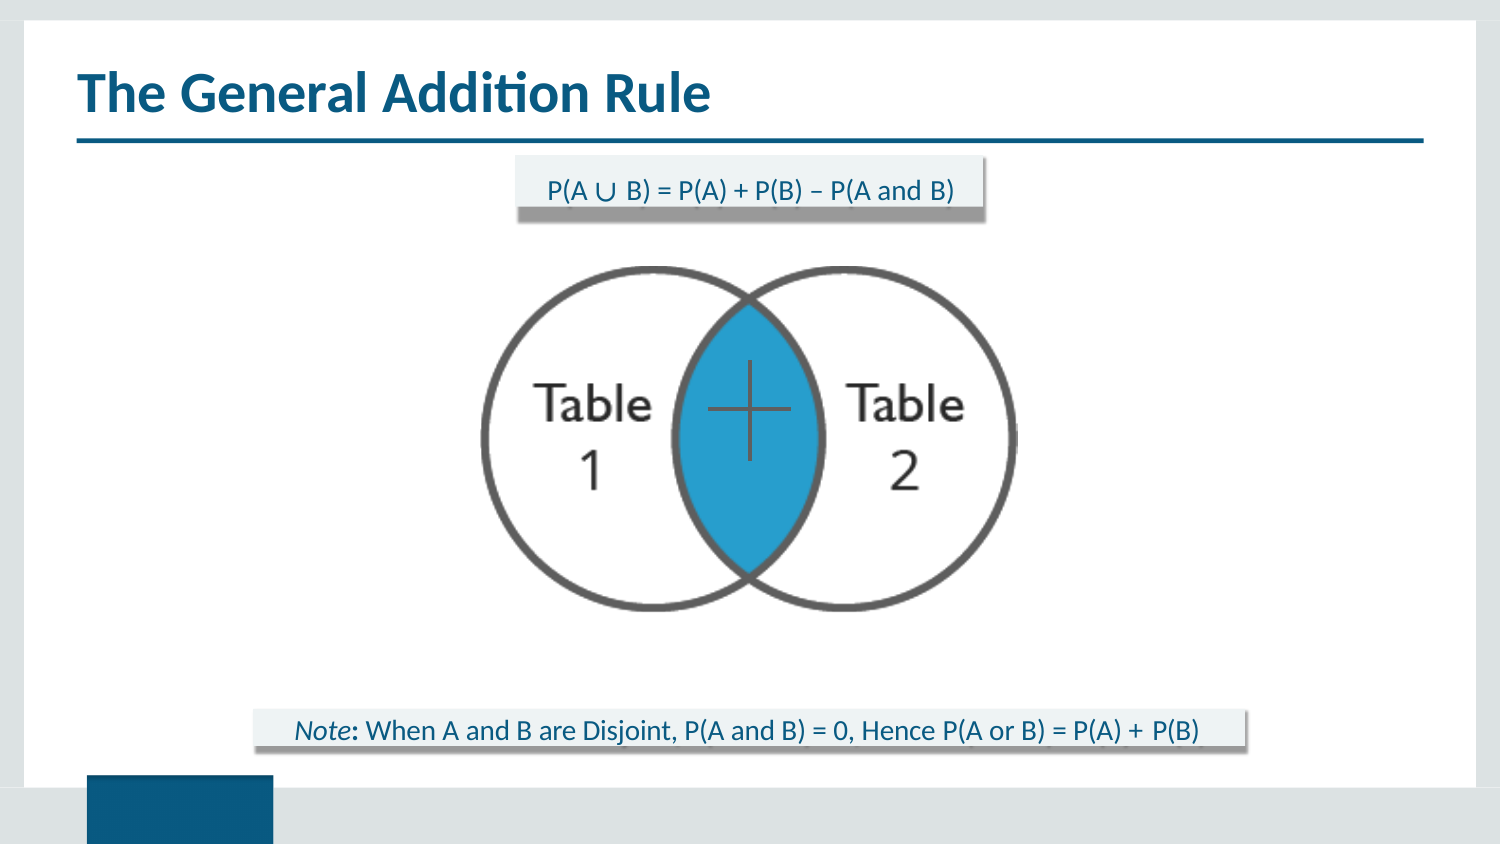

# The General Addition Rule

P(A ∪ B) = P(A) + P(B) – P(A and B)

Note: When A and B are Disjoint, P(A and B) = 0, Hence P(A or B) = P(A) + P(B)